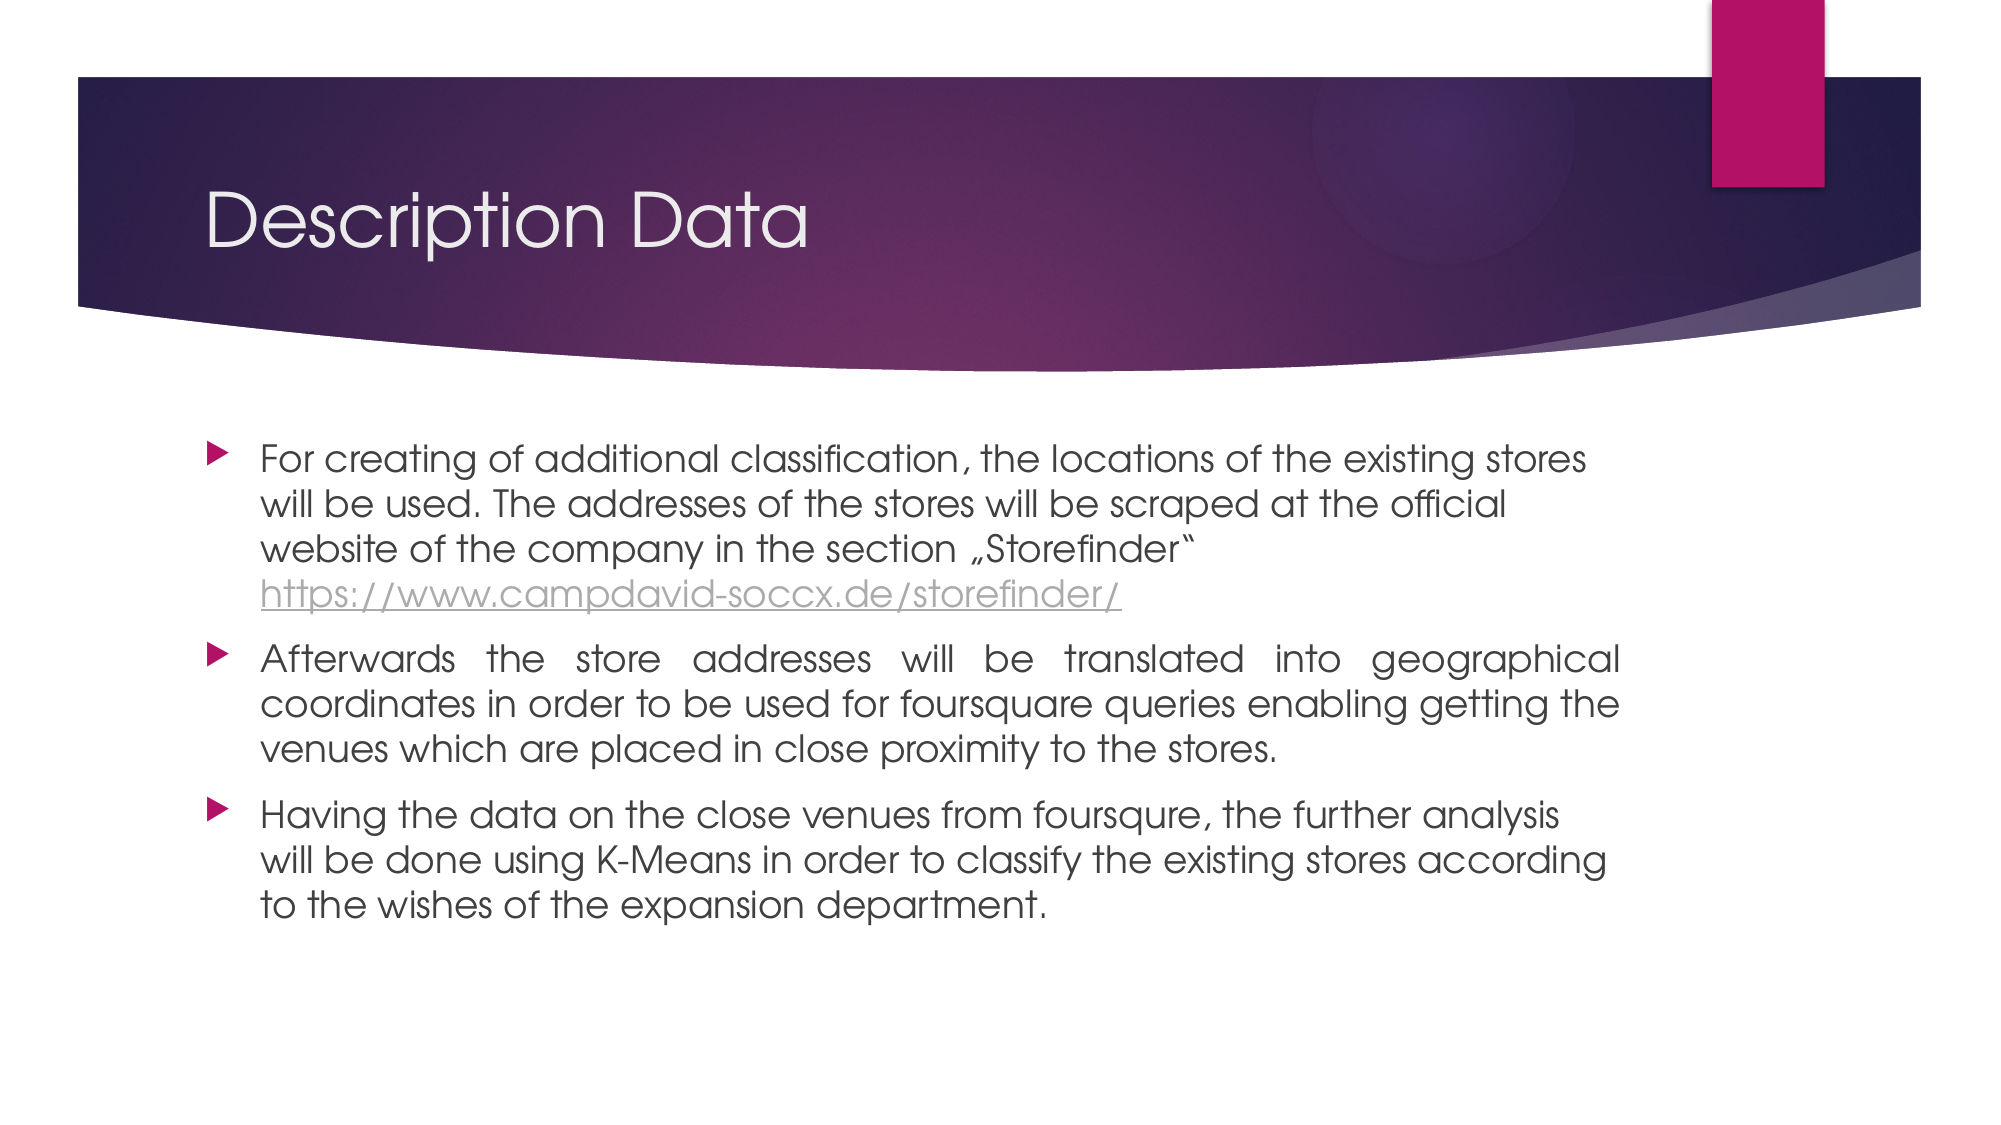

# Description Data
For creating of additional classification, the locations of the existing stores will be used. The addresses of the stores will be scraped at the official website of the company in the section „Storefinder“ https://www.campdavid-soccx.de/storefinder/
Afterwards the store addresses will be translated into geographical coordinates in order to be used for foursquare queries enabling getting the venues which are placed in close proximity to the stores.
Having the data on the close venues from foursqure, the further analysis will be done using K-Means in order to classify the existing stores according to the wishes of the expansion department.